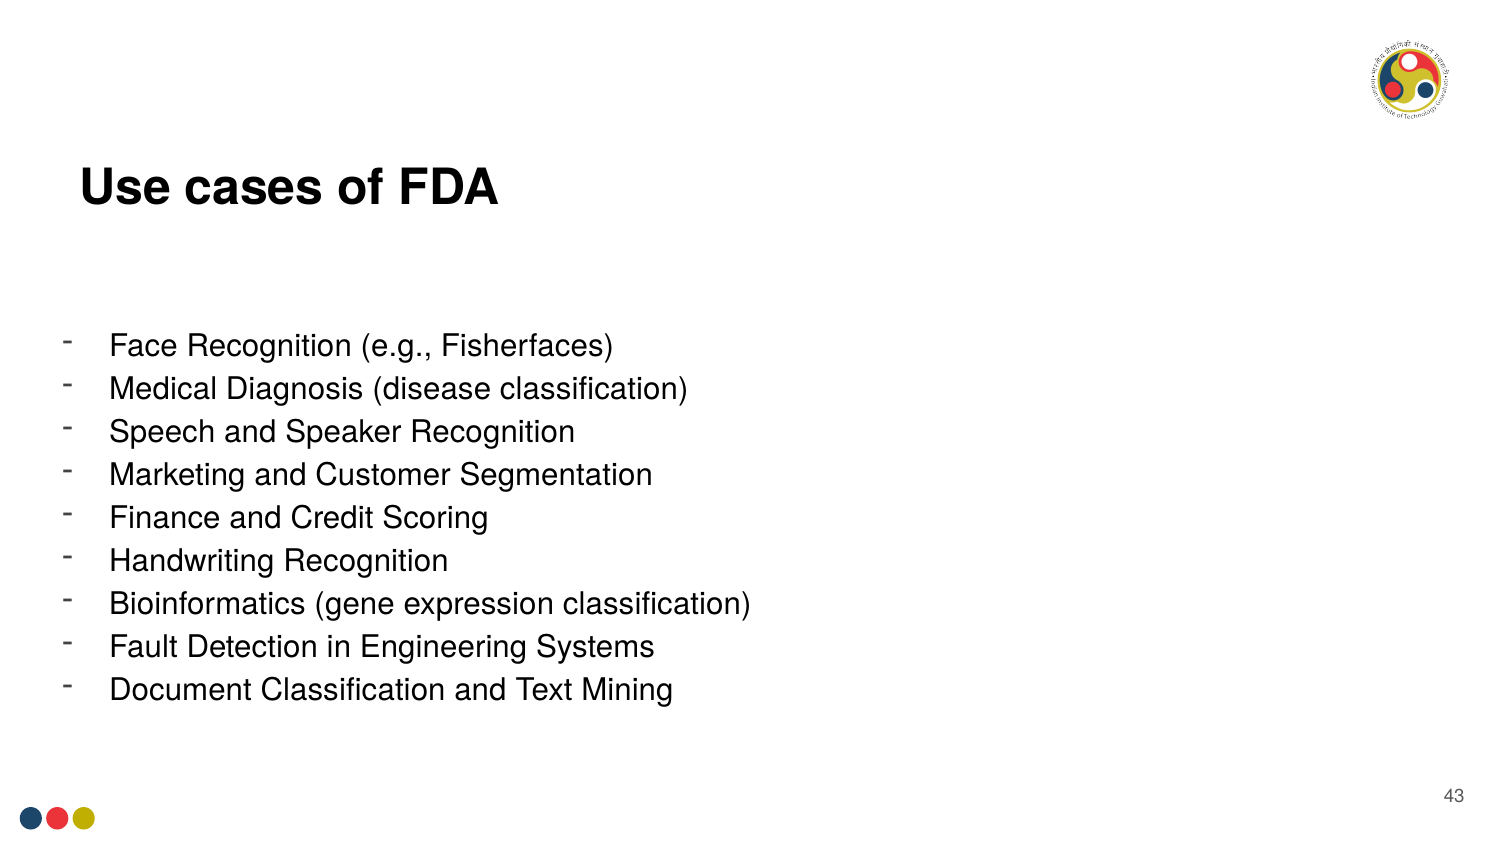

# Use cases of FDA

Face Recognition (e.g., Fisherfaces)
Medical Diagnosis (disease classification)
Speech and Speaker Recognition
Marketing and Customer Segmentation
Finance and Credit Scoring
Handwriting Recognition
Bioinformatics (gene expression classification)
Fault Detection in Engineering Systems
Document Classification and Text Mining
43